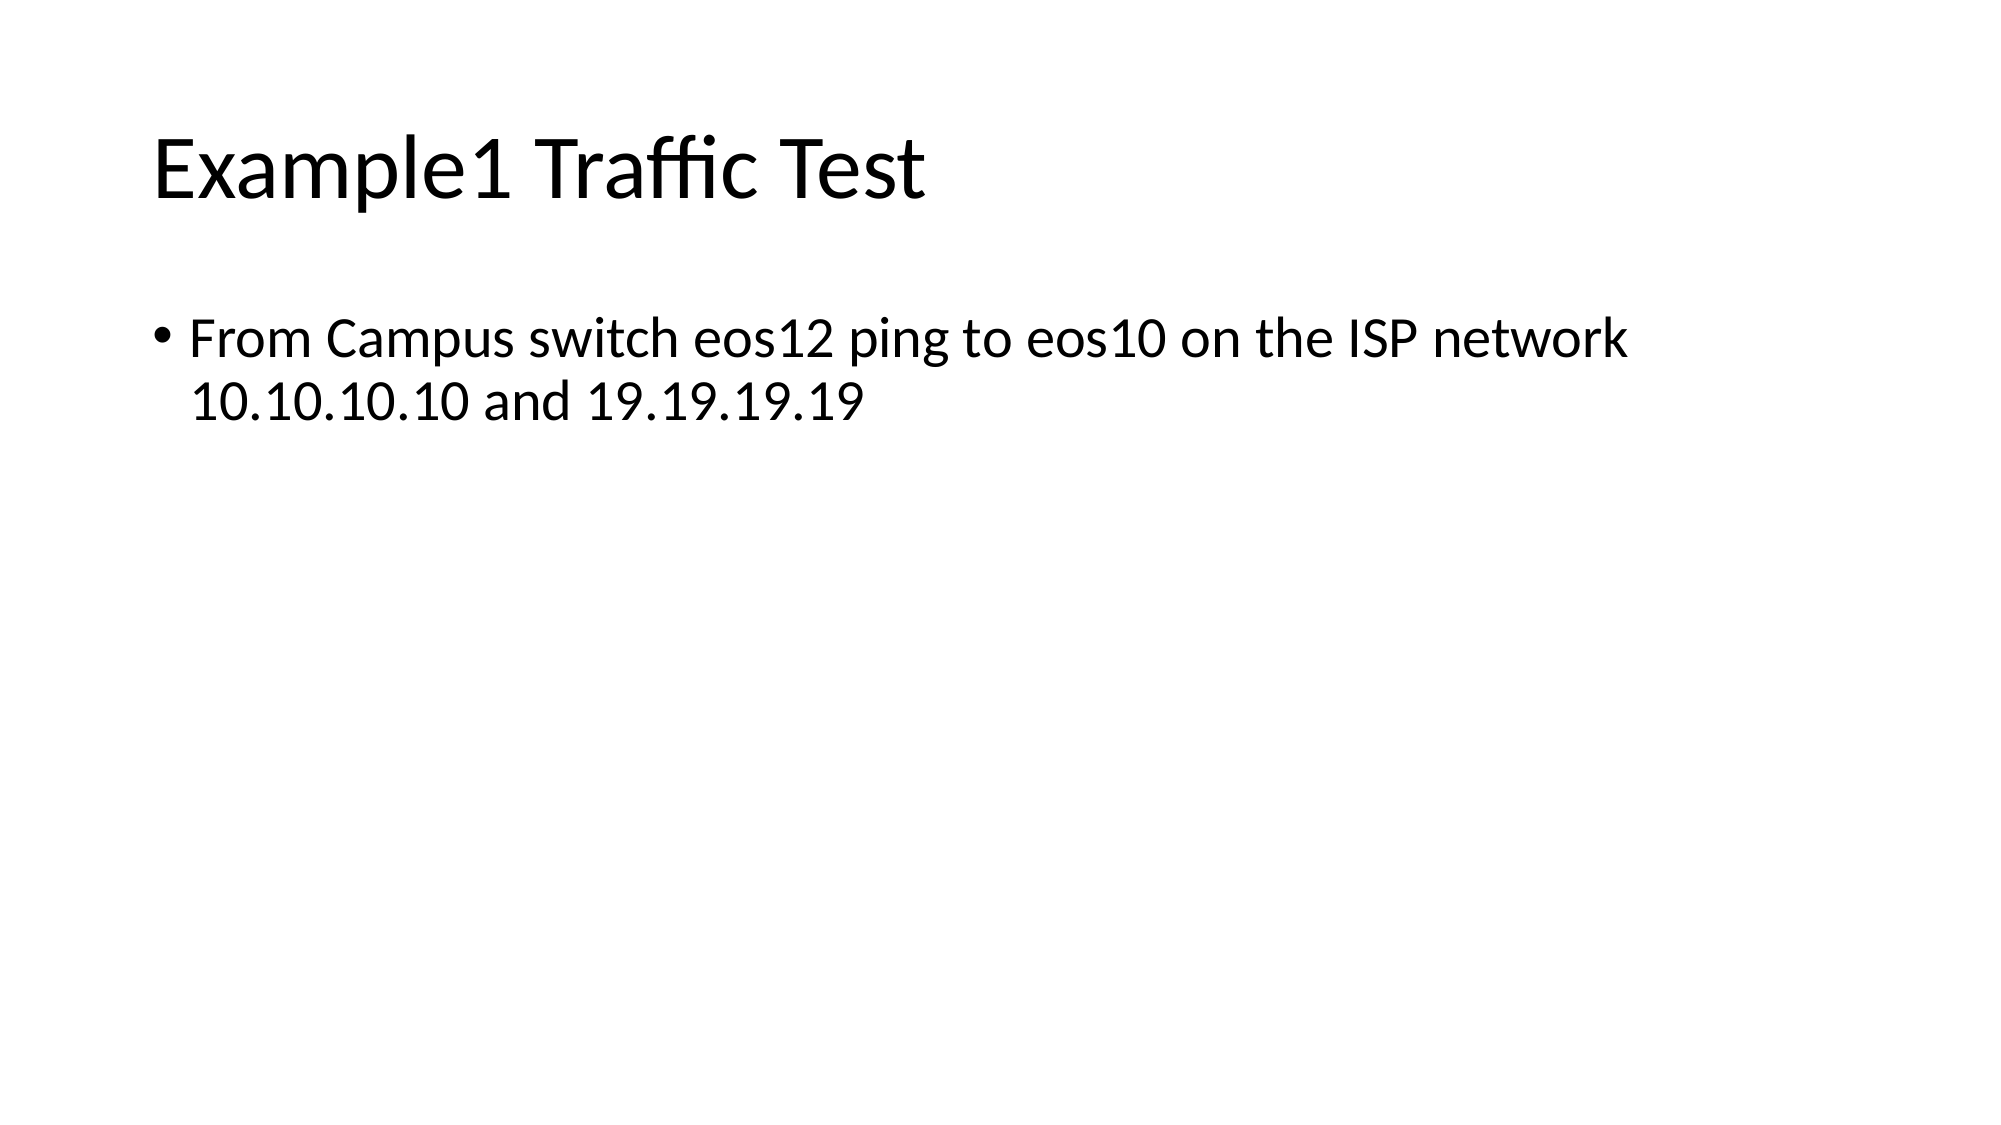

# Example1 Traffic Test
From Campus switch eos12 ping to eos10 on the ISP network 10.10.10.10 and 19.19.19.19